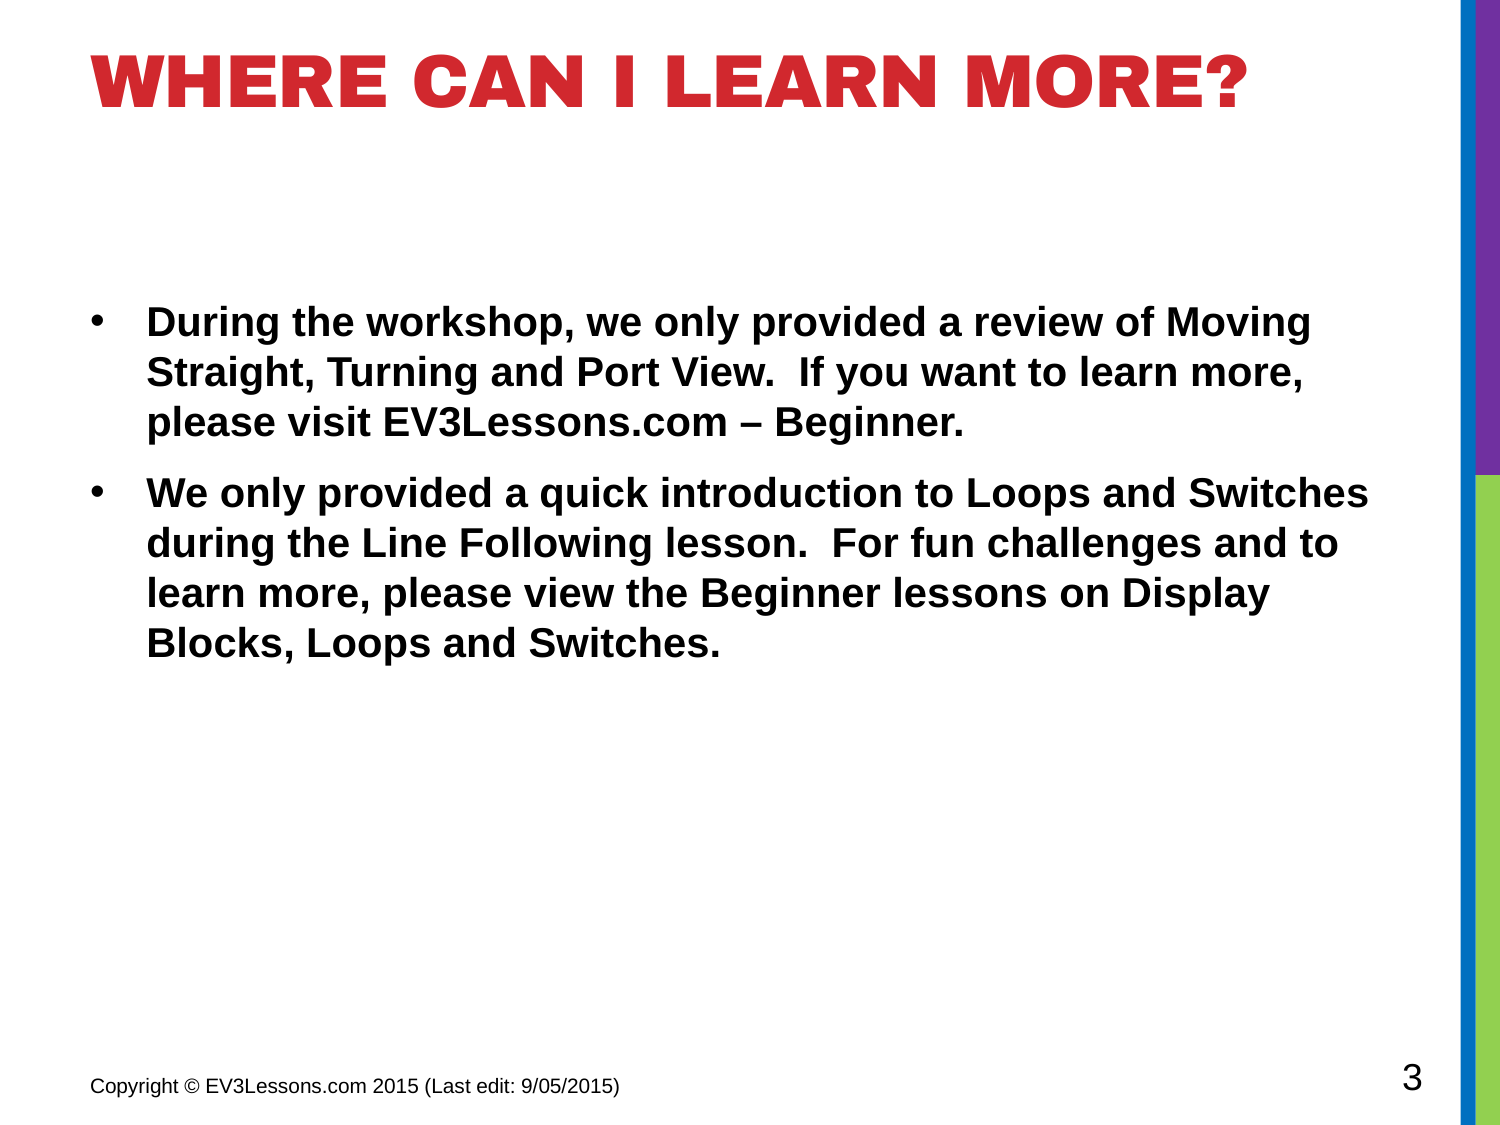

# Where Can I learn more?
During the workshop, we only provided a review of Moving Straight, Turning and Port View.  If you want to learn more, please visit EV3Lessons.com – Beginner.
We only provided a quick introduction to Loops and Switches during the Line Following lesson.  For fun challenges and to learn more, please view the Beginner lessons on Display Blocks, Loops and Switches.
3
Copyright © EV3Lessons.com 2015 (Last edit: 9/05/2015)